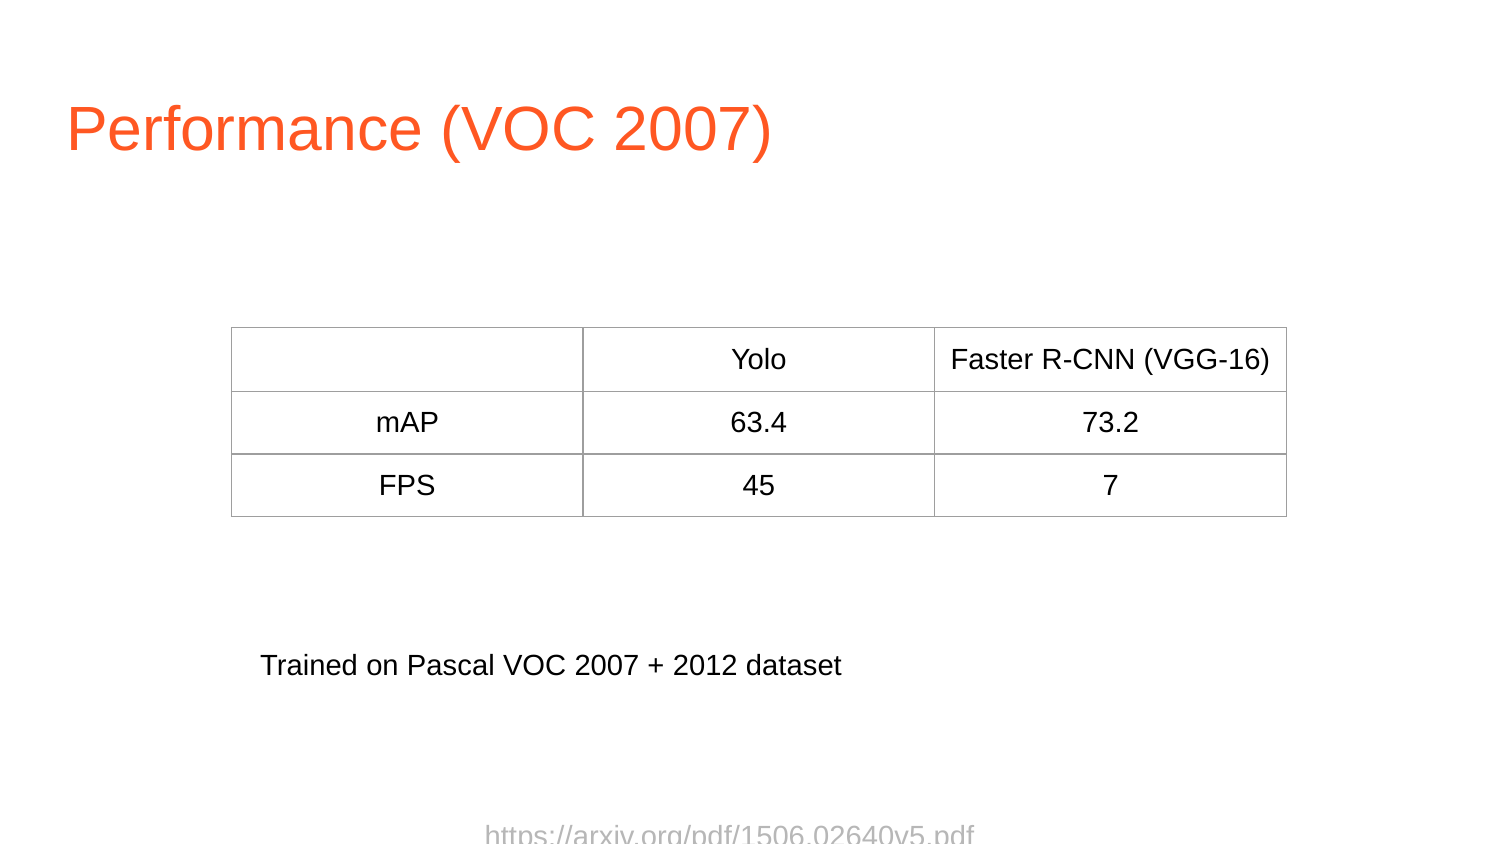

# Performance (VOC 2007)
|  | Yolo | Faster R-CNN (VGG-16) |
| --- | --- | --- |
| mAP | 63.4 | 73.2 |
| FPS | 45 | 7 |
Trained on Pascal VOC 2007 + 2012 dataset
https://arxiv.org/pdf/1506.02640v5.pdf